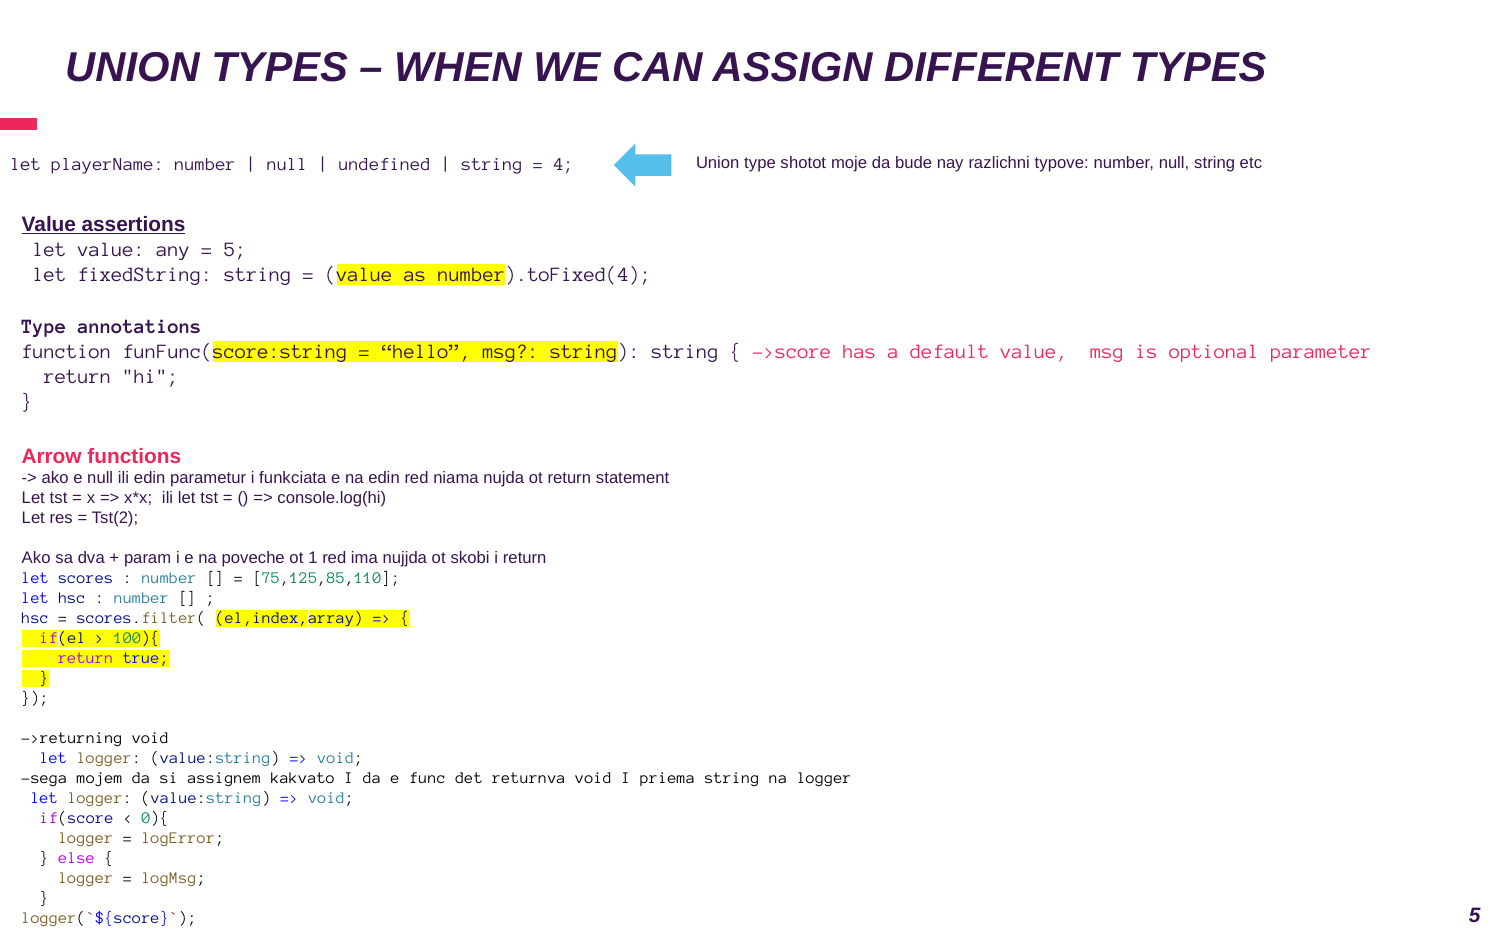

# Union types – when we can assign different types

let playerName: number | null | undefined | string = 4;

Union type shotot moje da bude nay razlichni typove: number, null, string etc
Value assertions
 let value: any = 5;
 let fixedString: string = (value as number).toFixed(4);

Type annotations
function funFunc(score:string = “hello”, msg?: string): string { ->score has a default value,  msg is optional parameter
  return "hi";
}

Arrow functions
-> ako e null ili edin parametur i funkciata e na edin red niama nujda ot return statement
Let tst = x => x*x;  ili let tst = () => console.log(hi)
Let res = Tst(2);

Ako sa dva + param i e na poveche ot 1 red ima nujjda ot skobi i return
let scores : number [] = [75,125,85,110];
let hsc : number [] ;
hsc = scores.filter( (el,index,array) => {
  if(el > 100){
    return true;
  }
});

->returning void
  let logger: (value:string) => void;
-sega mojem da si assignem kakvato I da e func det returnva void I priema string na logger
 let logger: (value:string) => void;
  if(score < 0){
    logger = logError;
  } else {
    logger = logMsg;
  }
logger(`${score}`);

5